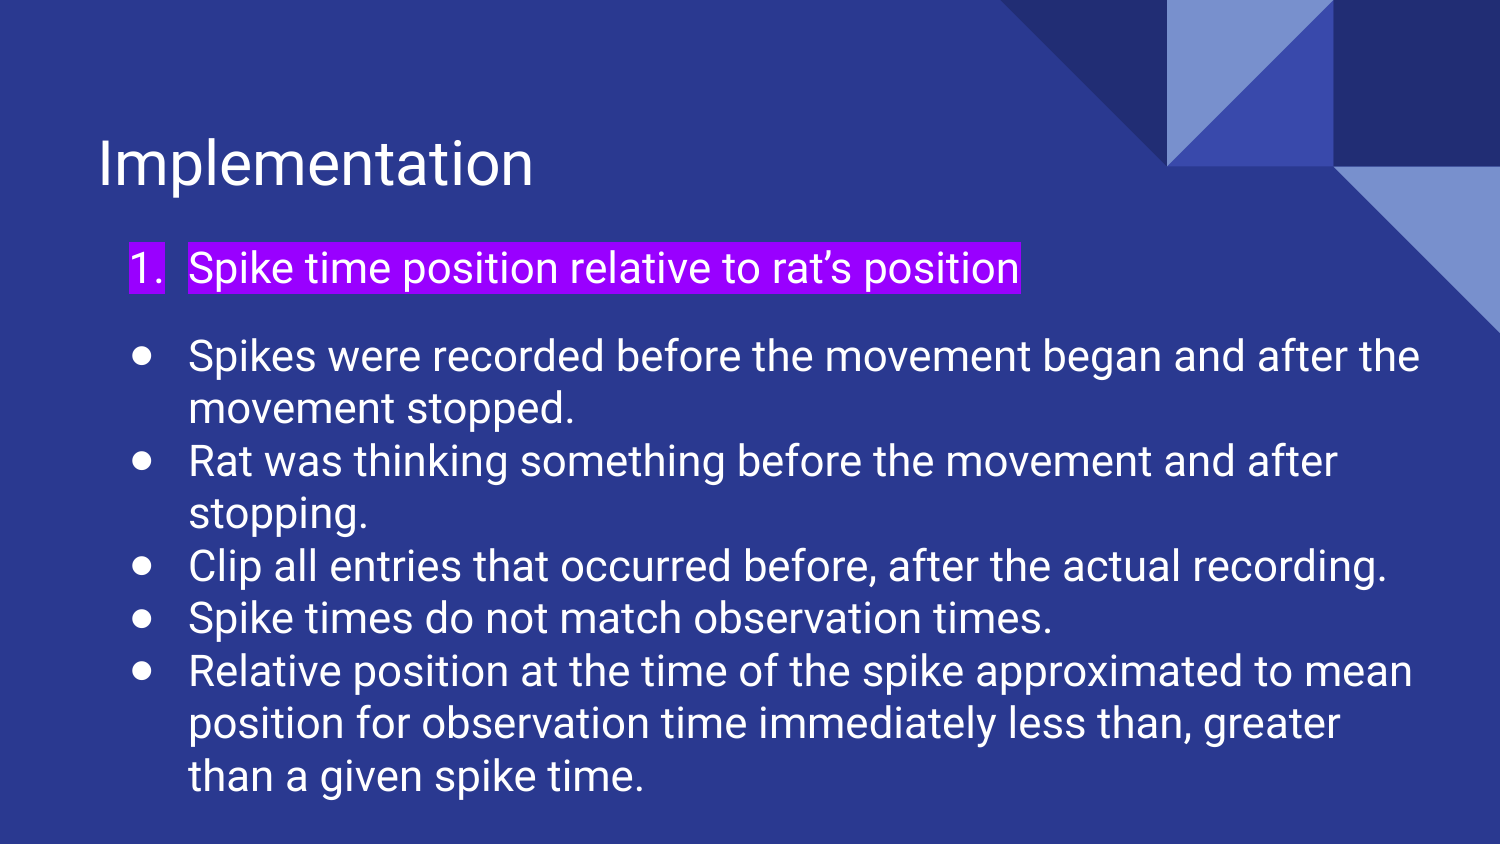

# Implementation
Spike time position relative to rat’s position

Spikes were recorded before the movement began and after the movement stopped.
Rat was thinking something before the movement and after stopping.
Clip all entries that occurred before, after the actual recording.
Spike times do not match observation times.
Relative position at the time of the spike approximated to mean position for observation time immediately less than, greater than a given spike time.